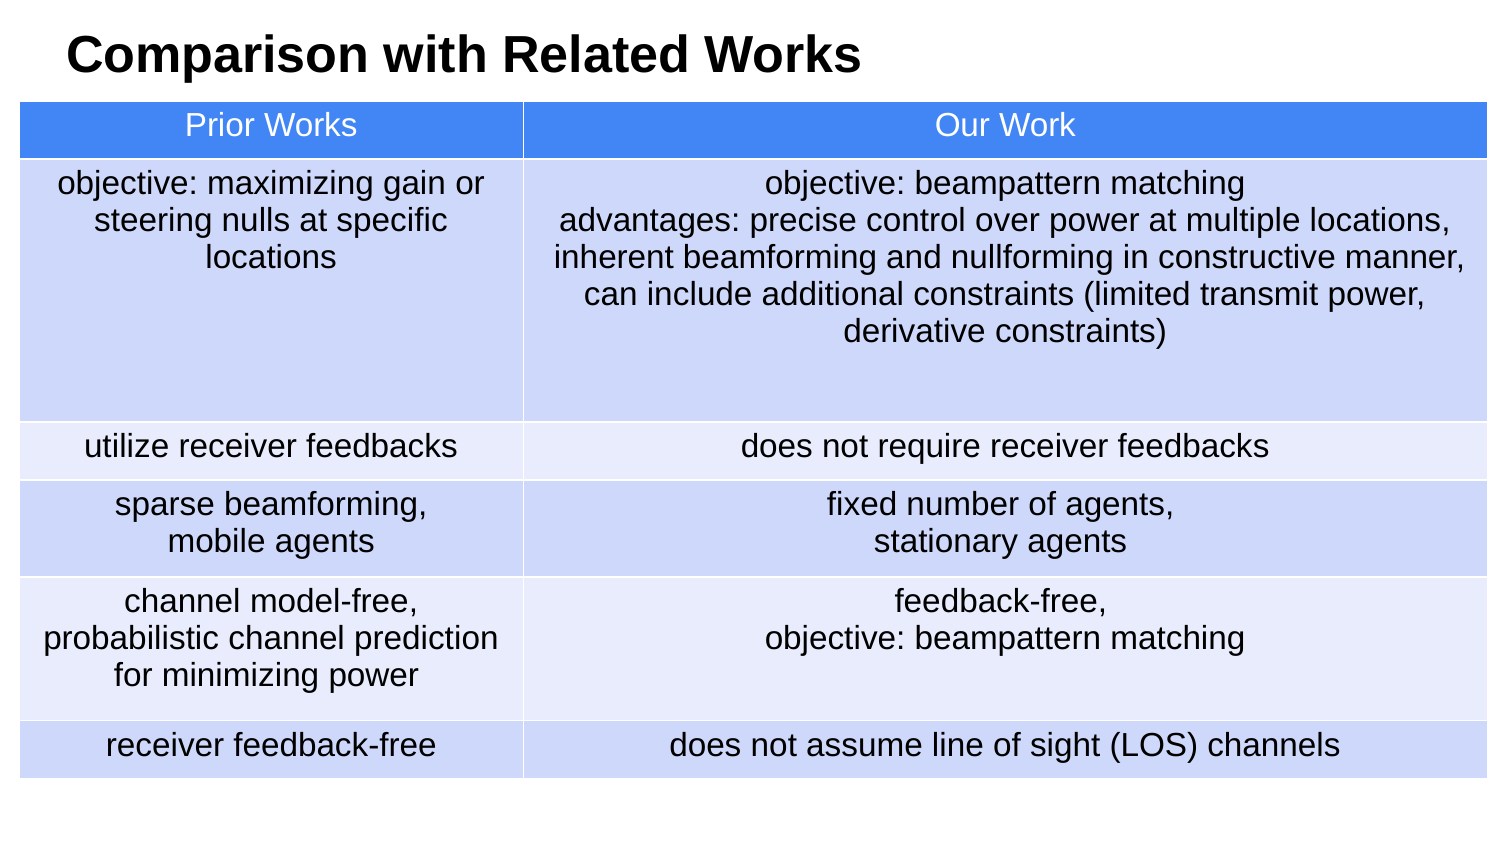

Comparison with Related Works
| Prior Works | Our Work |
| --- | --- |
| objective: maximizing gain or steering nulls at specific locations | objective: beampattern matching advantages: precise control over power at multiple locations, inherent beamforming and nullforming in constructive manner, can include additional constraints (limited transmit power, derivative constraints) |
| utilize receiver feedbacks | does not require receiver feedbacks |
| sparse beamforming, mobile agents | fixed number of agents, stationary agents |
| channel model-free, probabilistic channel prediction for minimizing power | feedback-free, objective: beampattern matching |
| receiver feedback-free | does not assume line of sight (LOS) channels |